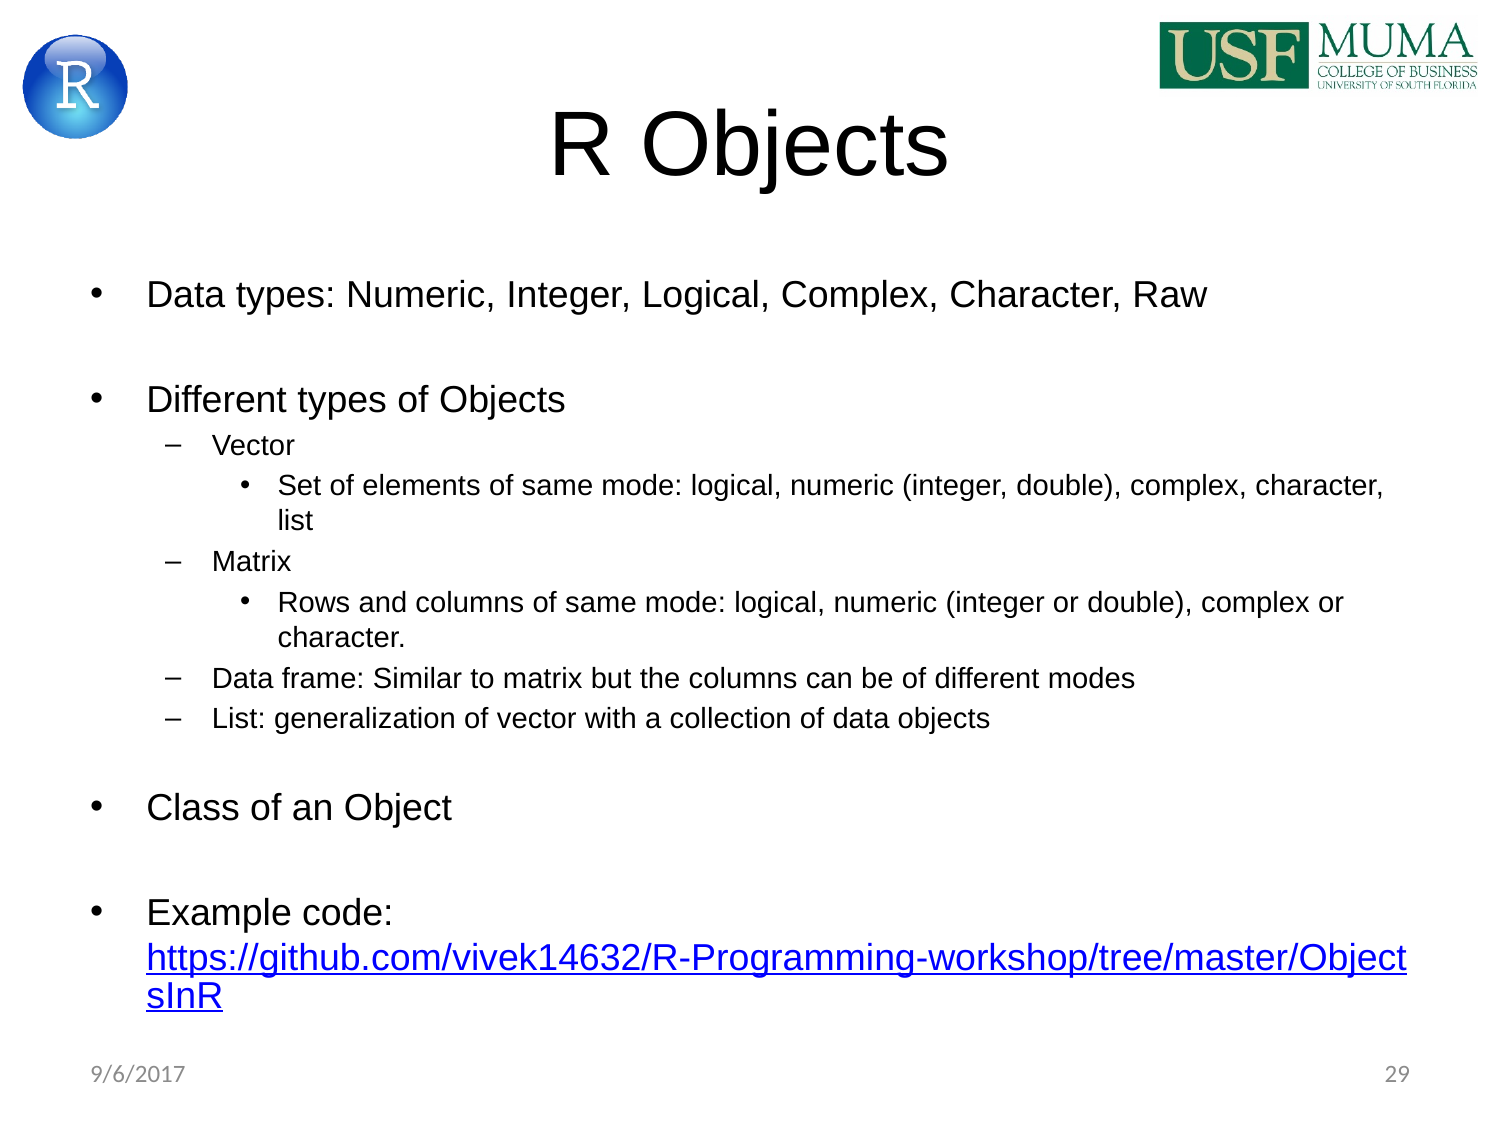

# R Objects
Data types: Numeric, Integer, Logical, Complex, Character, Raw

Different types of Objects
Vector
Set of elements of same mode: logical, numeric (integer, double), complex, character, list
Matrix
Rows and columns of same mode: logical, numeric (integer or double), complex or character.
Data frame: Similar to matrix but the columns can be of different modes
List: generalization of vector with a collection of data objects

Class of an Object

Example code: https://github.com/vivek14632/R-Programming-workshop/tree/master/ObjectsInR

9/6/2017
29